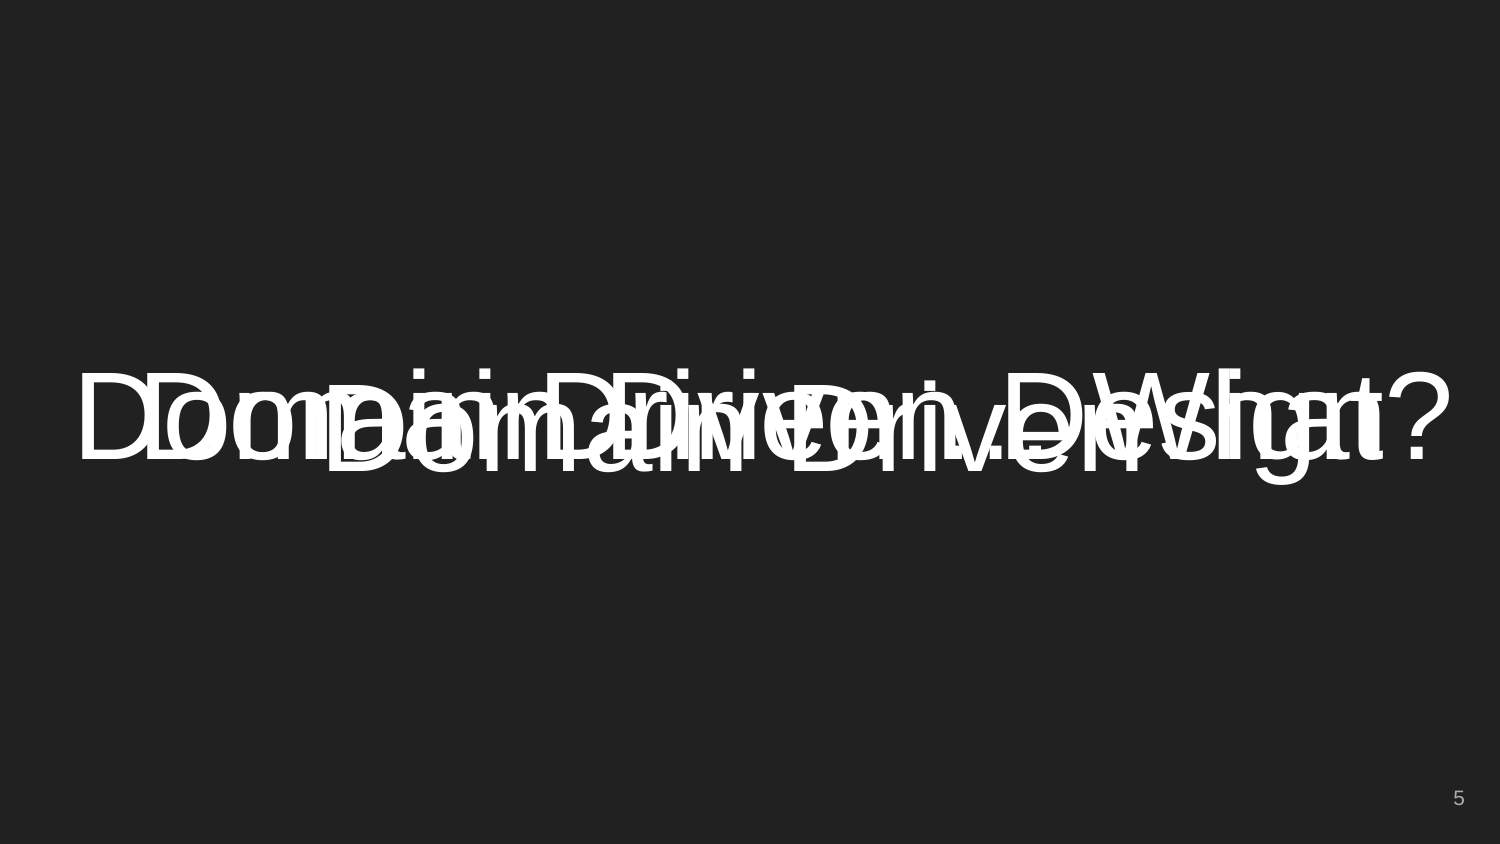

Domain Driven … What?
Domain Driven Design
# Domain Driven
5